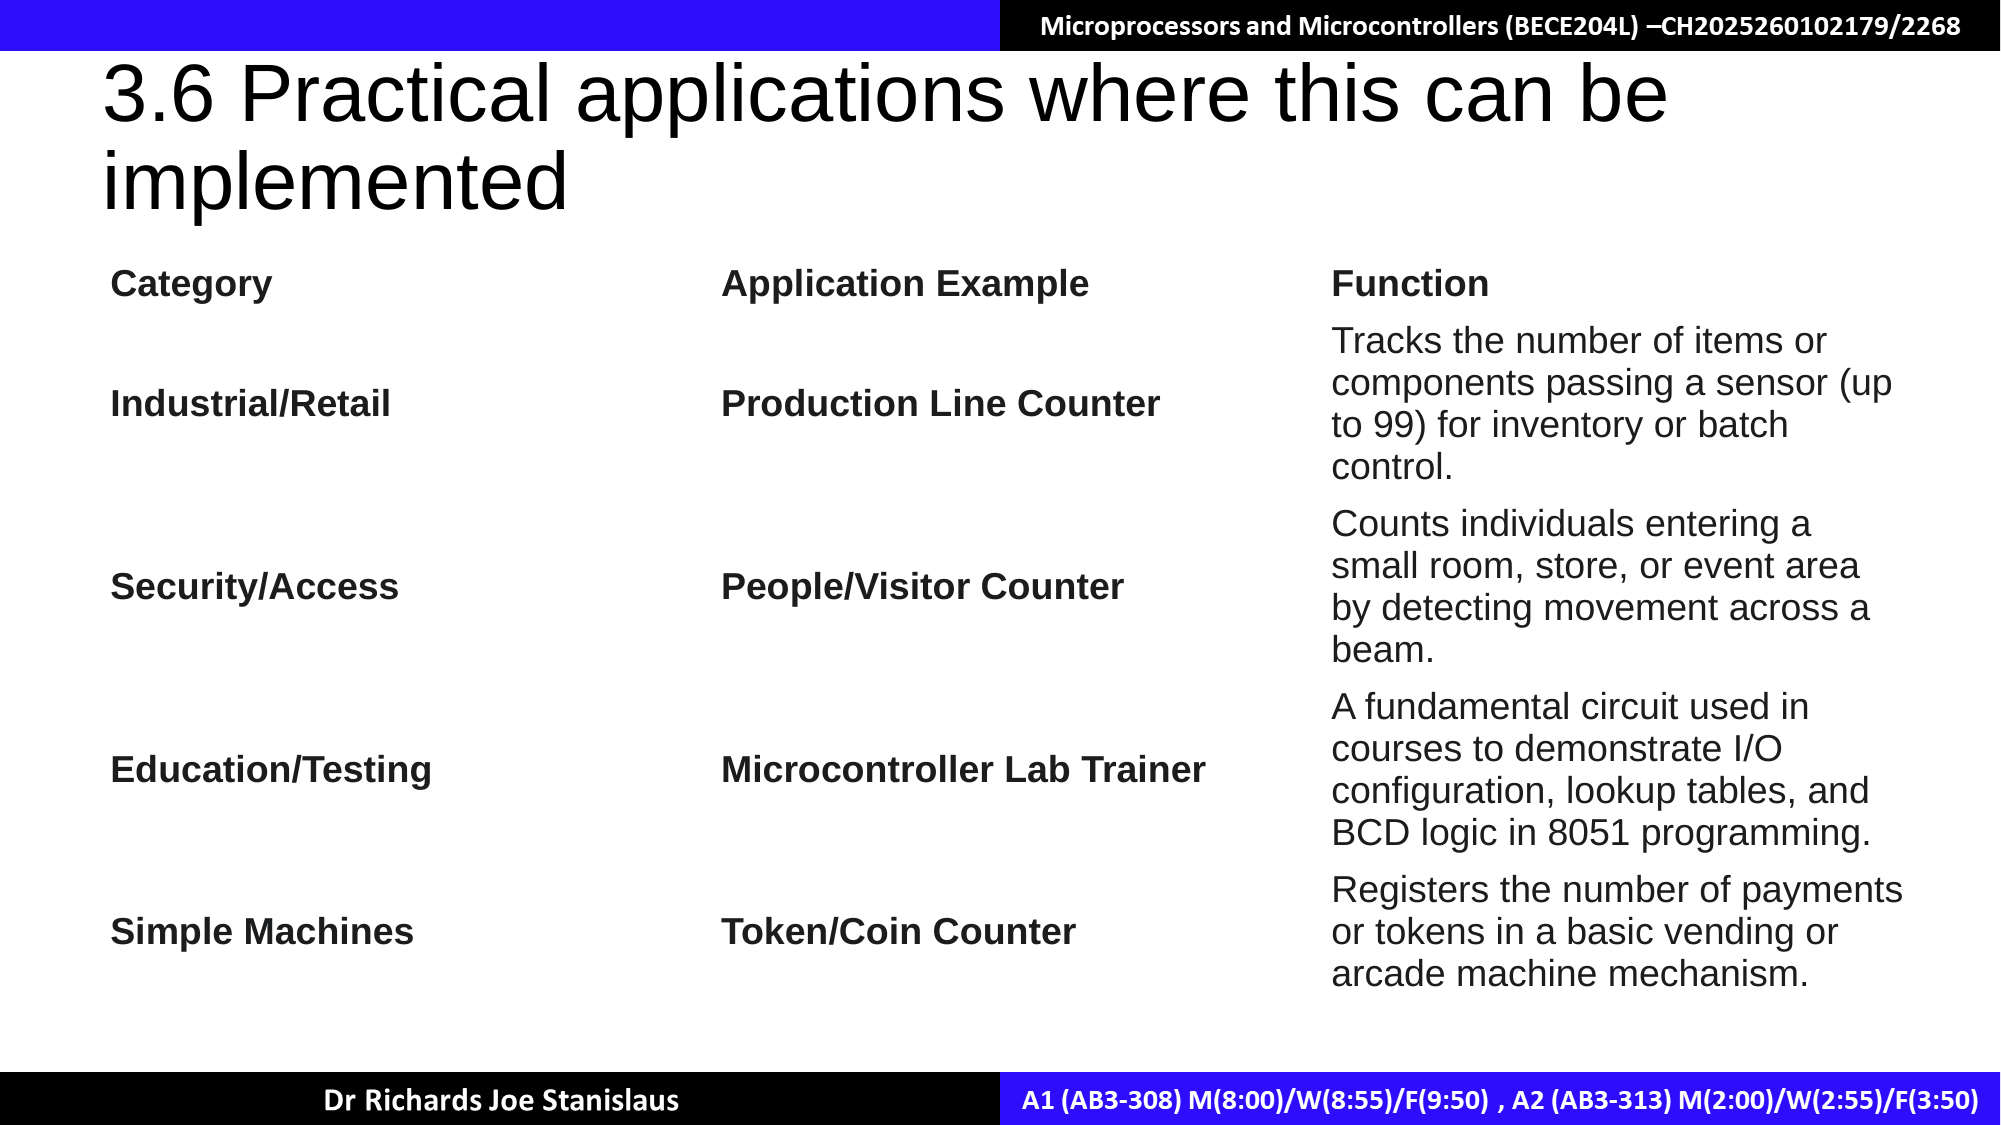

# 3.6 Practical applications where this can be implemented
| Category | Application Example | Function |
| --- | --- | --- |
| Industrial/Retail | Production Line Counter | Tracks the number of items or components passing a sensor (up to 99) for inventory or batch control. |
| Security/Access | People/Visitor Counter | Counts individuals entering a small room, store, or event area by detecting movement across a beam. |
| Education/Testing | Microcontroller Lab Trainer | A fundamental circuit used in courses to demonstrate I/O configuration, lookup tables, and BCD logic in 8051 programming. |
| Simple Machines | Token/Coin Counter | Registers the number of payments or tokens in a basic vending or arcade machine mechanism. |